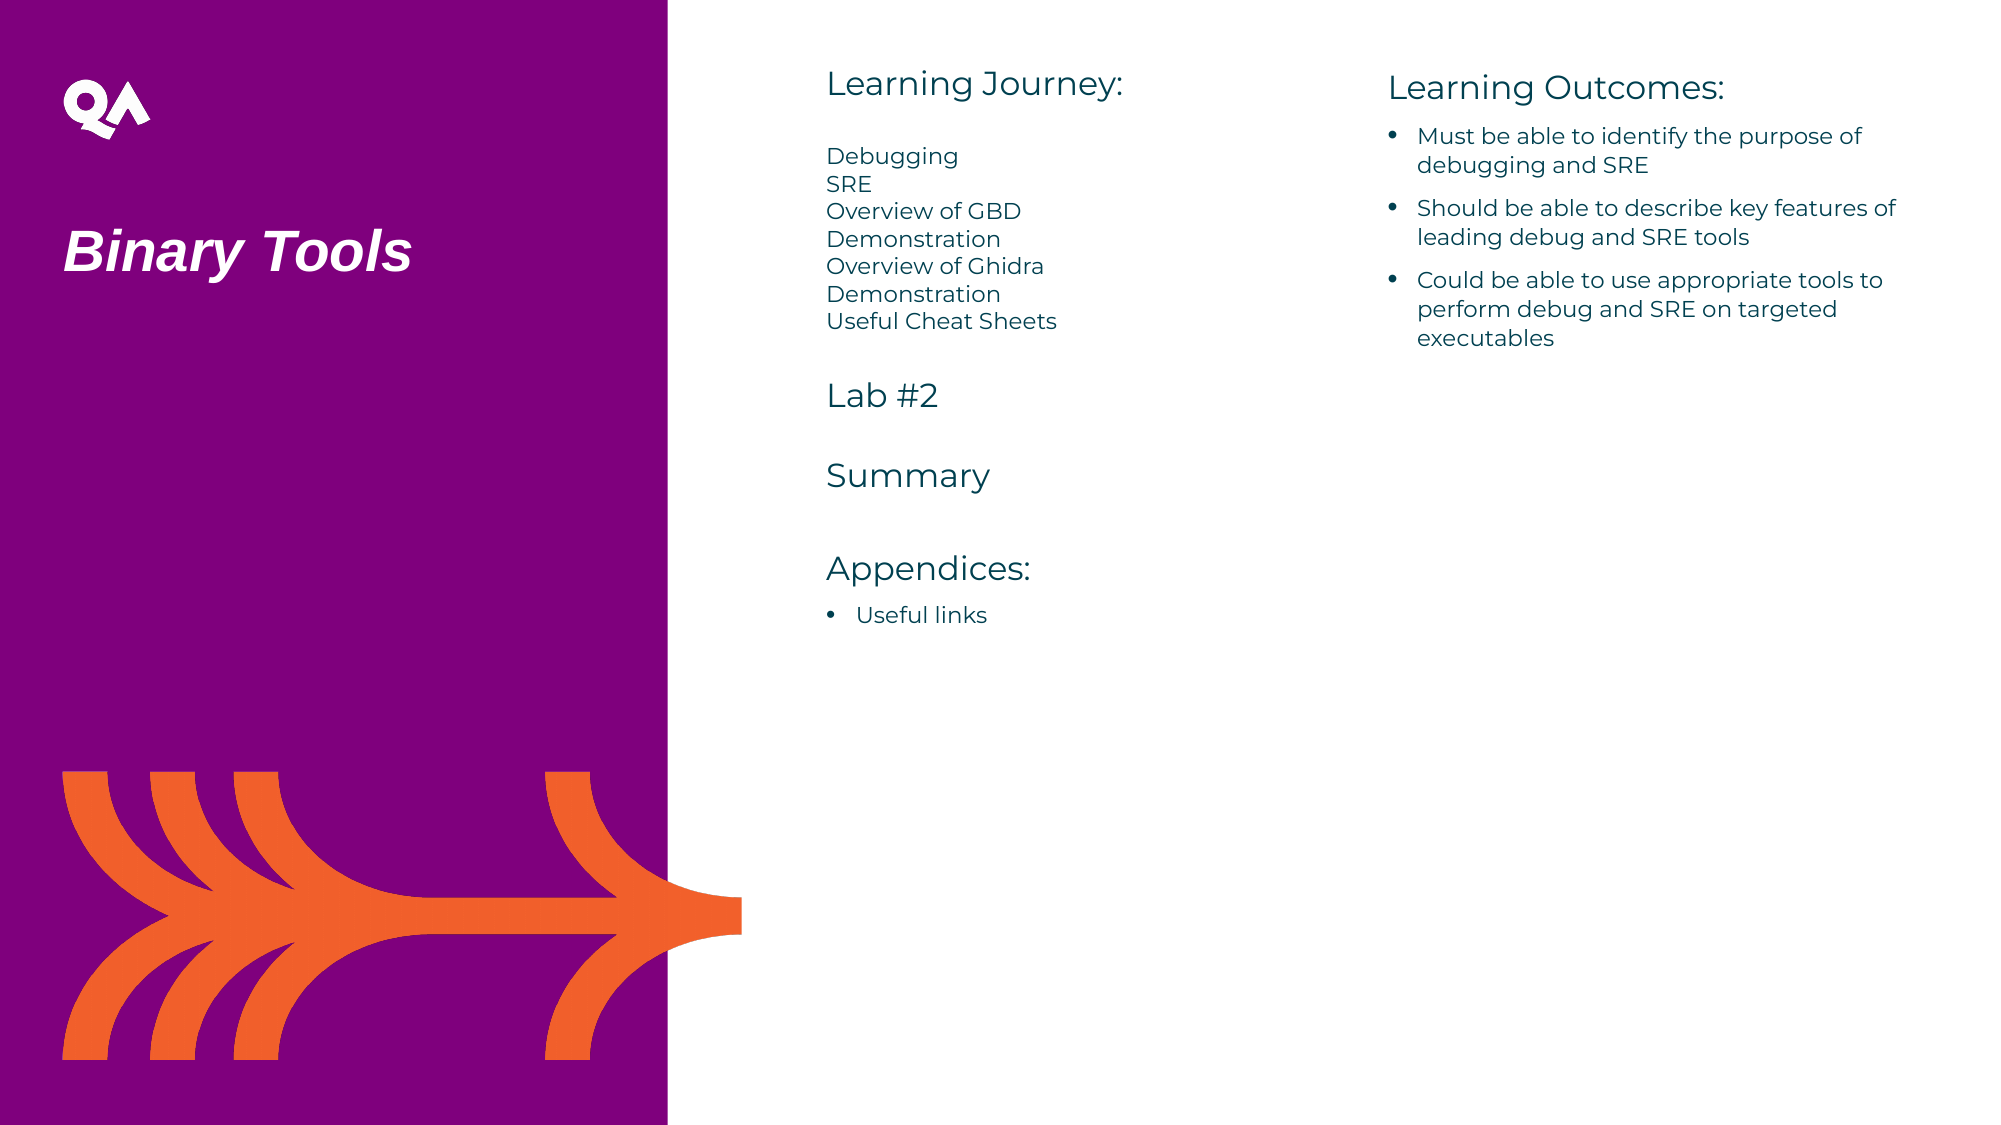

Learning Journey:

Debugging
SRE
Overview of GBD
Demonstration
Overview of Ghidra
Demonstration
Useful Cheat Sheets

Lab #2

Summary

Appendices:
Useful links
Learning Outcomes:
Must be able to identify the purpose of debugging and SRE
Should be able to describe key features of leading debug and SRE tools
Could be able to use appropriate tools to perform debug and SRE on targeted executables
Binary Tools